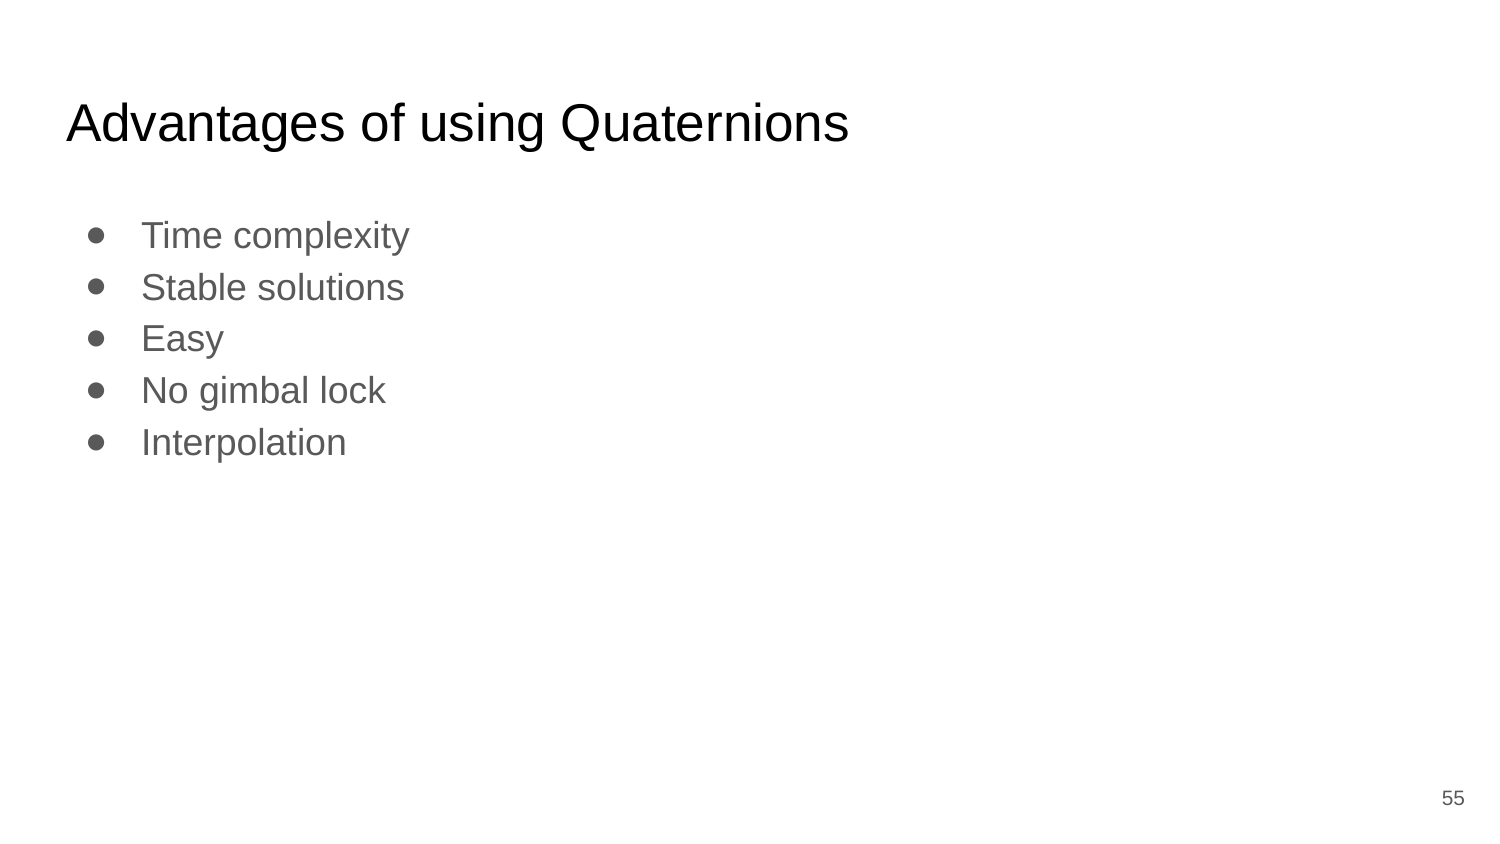

# Advantages of using Quaternions
Time complexity
Stable solutions
Easy
No gimbal lock
Interpolation

55